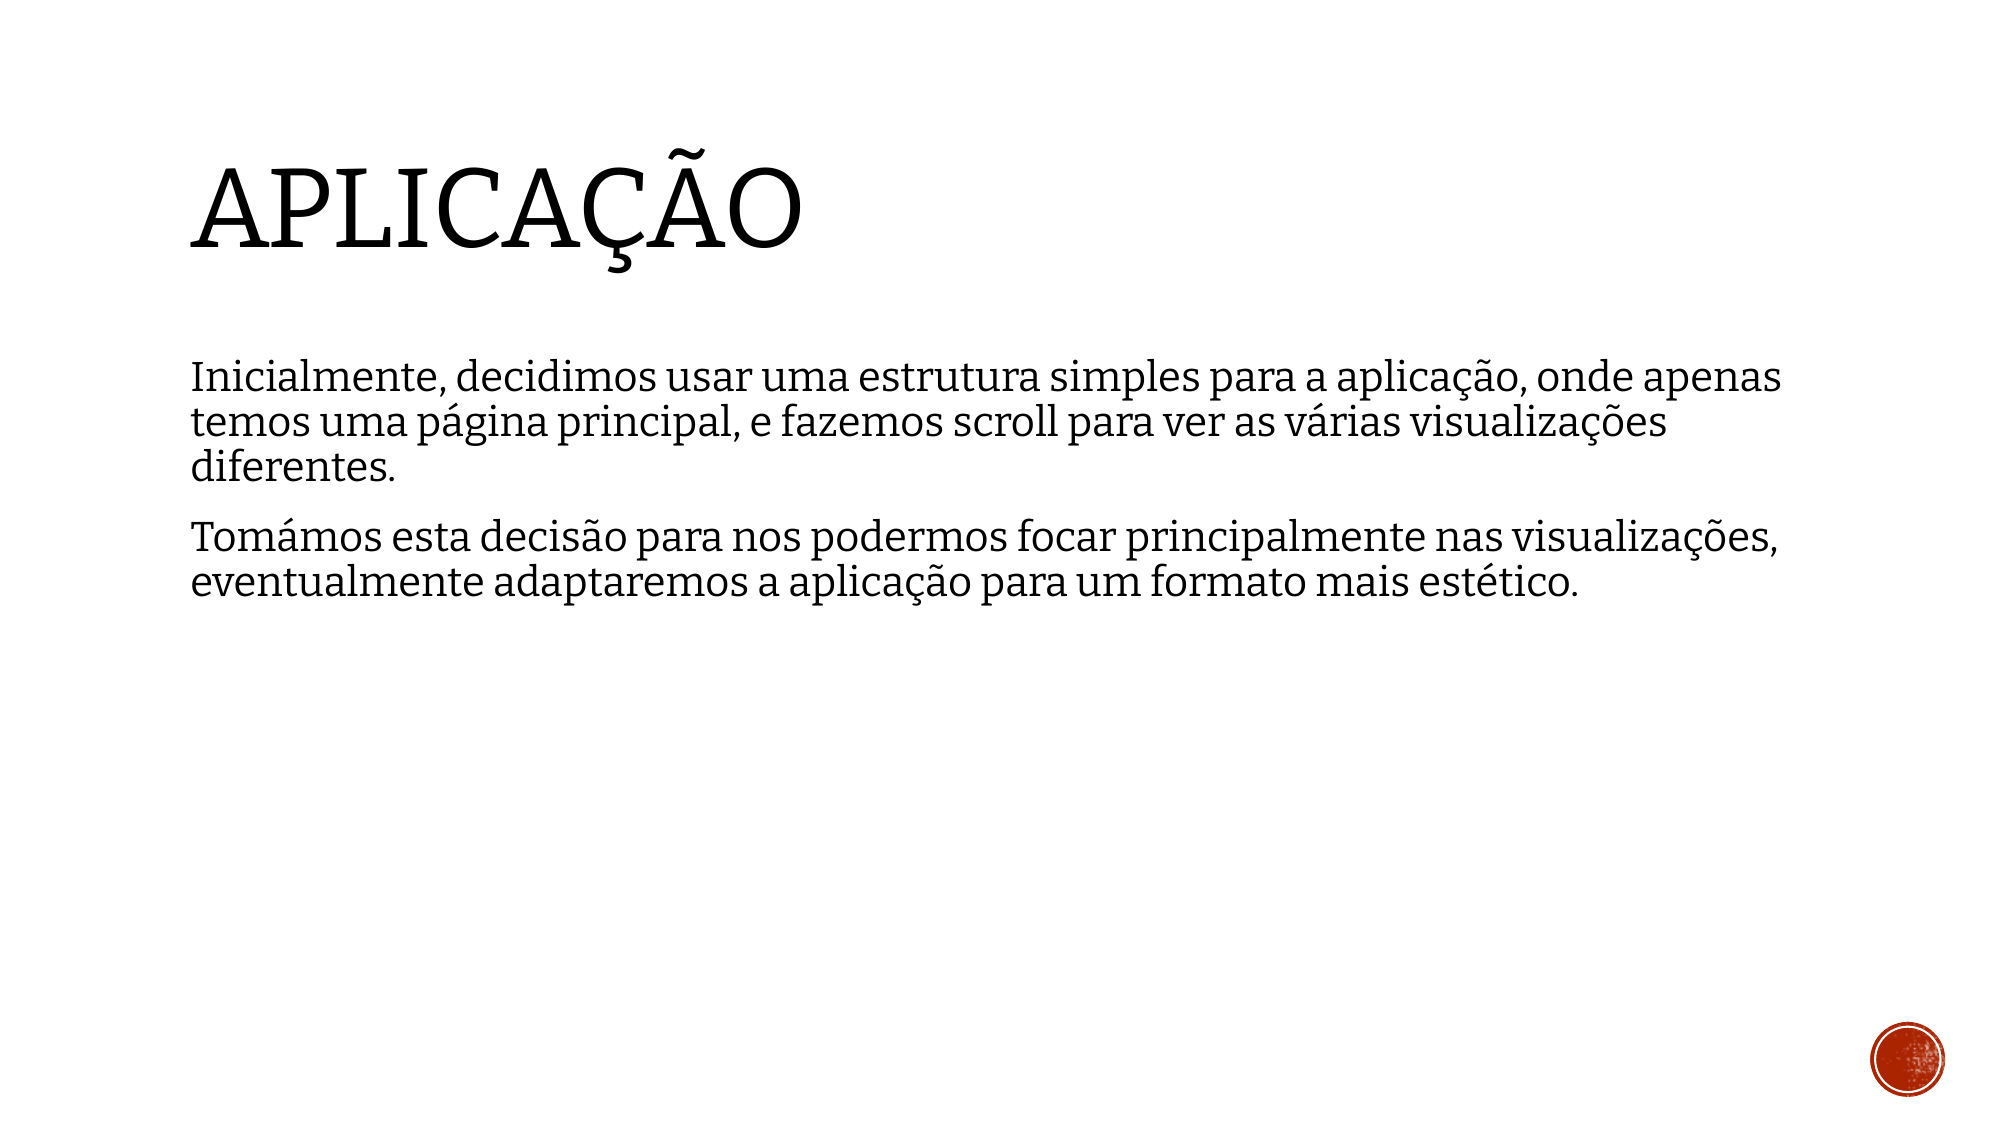

# aplicação
Inicialmente, decidimos usar uma estrutura simples para a aplicação, onde apenas temos uma página principal, e fazemos scroll para ver as várias visualizações diferentes.
Tomámos esta decisão para nos podermos focar principalmente nas visualizações, eventualmente adaptaremos a aplicação para um formato mais estético.